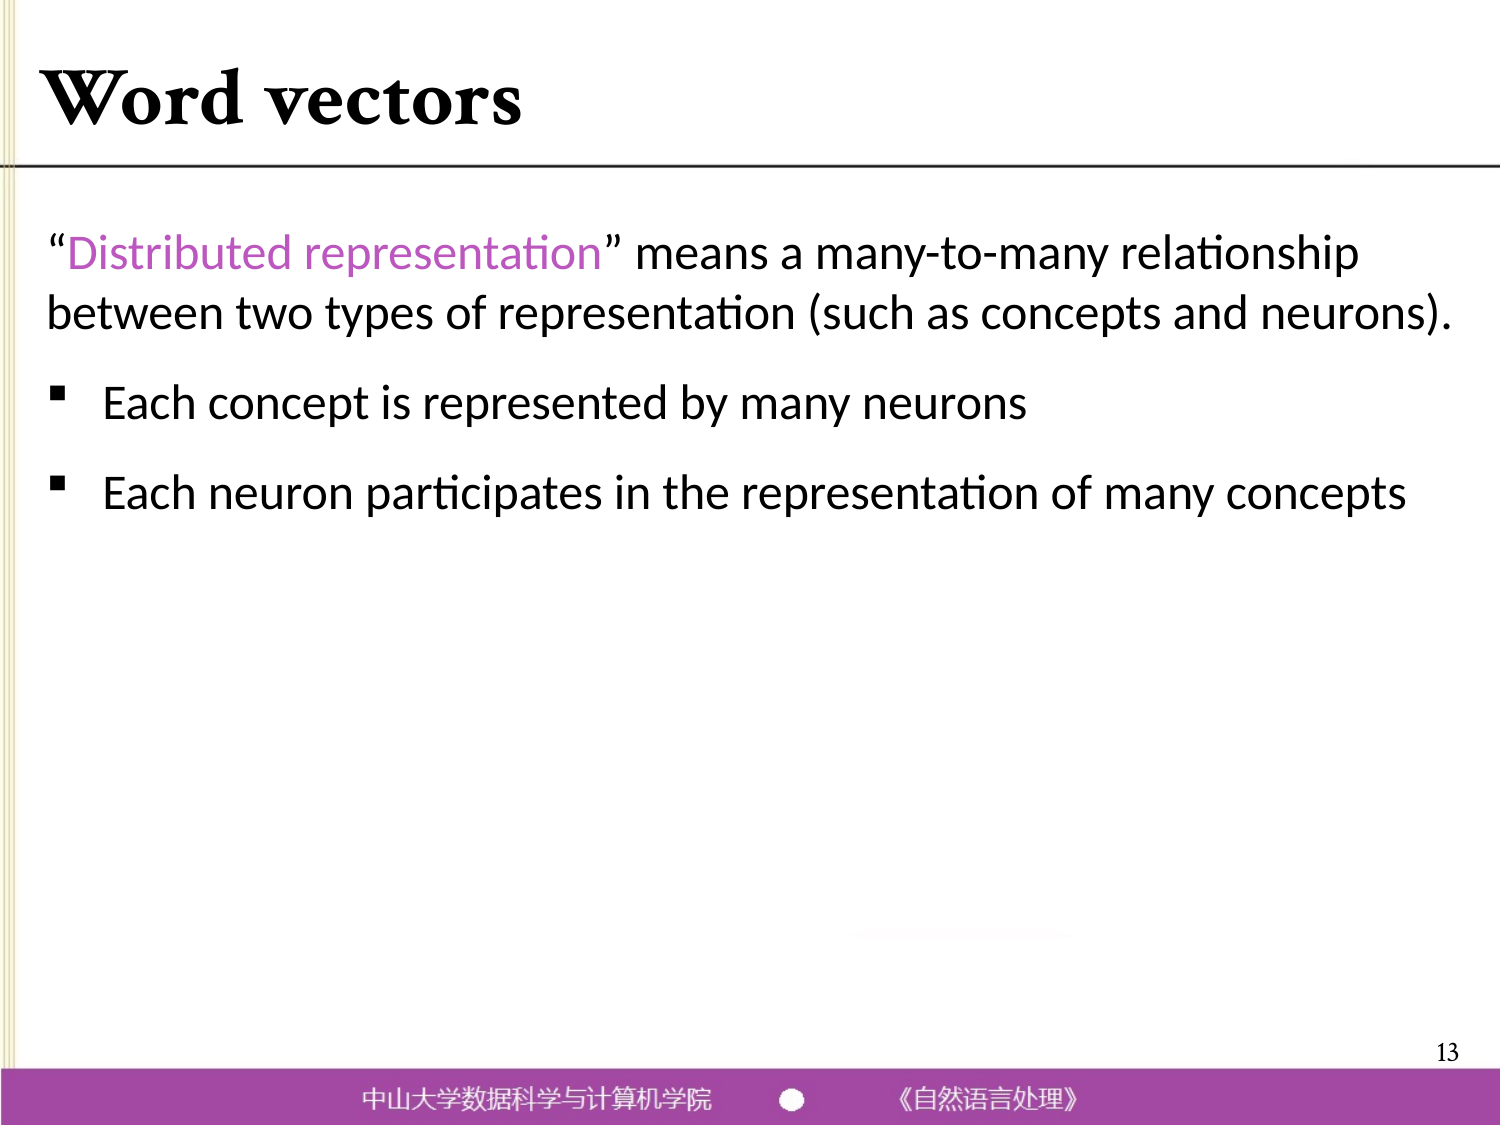

# Word vectors
“Distributed representation” means a many-to-many relationship between two types of representation (such as concepts and neurons).
Each concept is represented by many neurons
Each neuron participates in the representation of many concepts

13